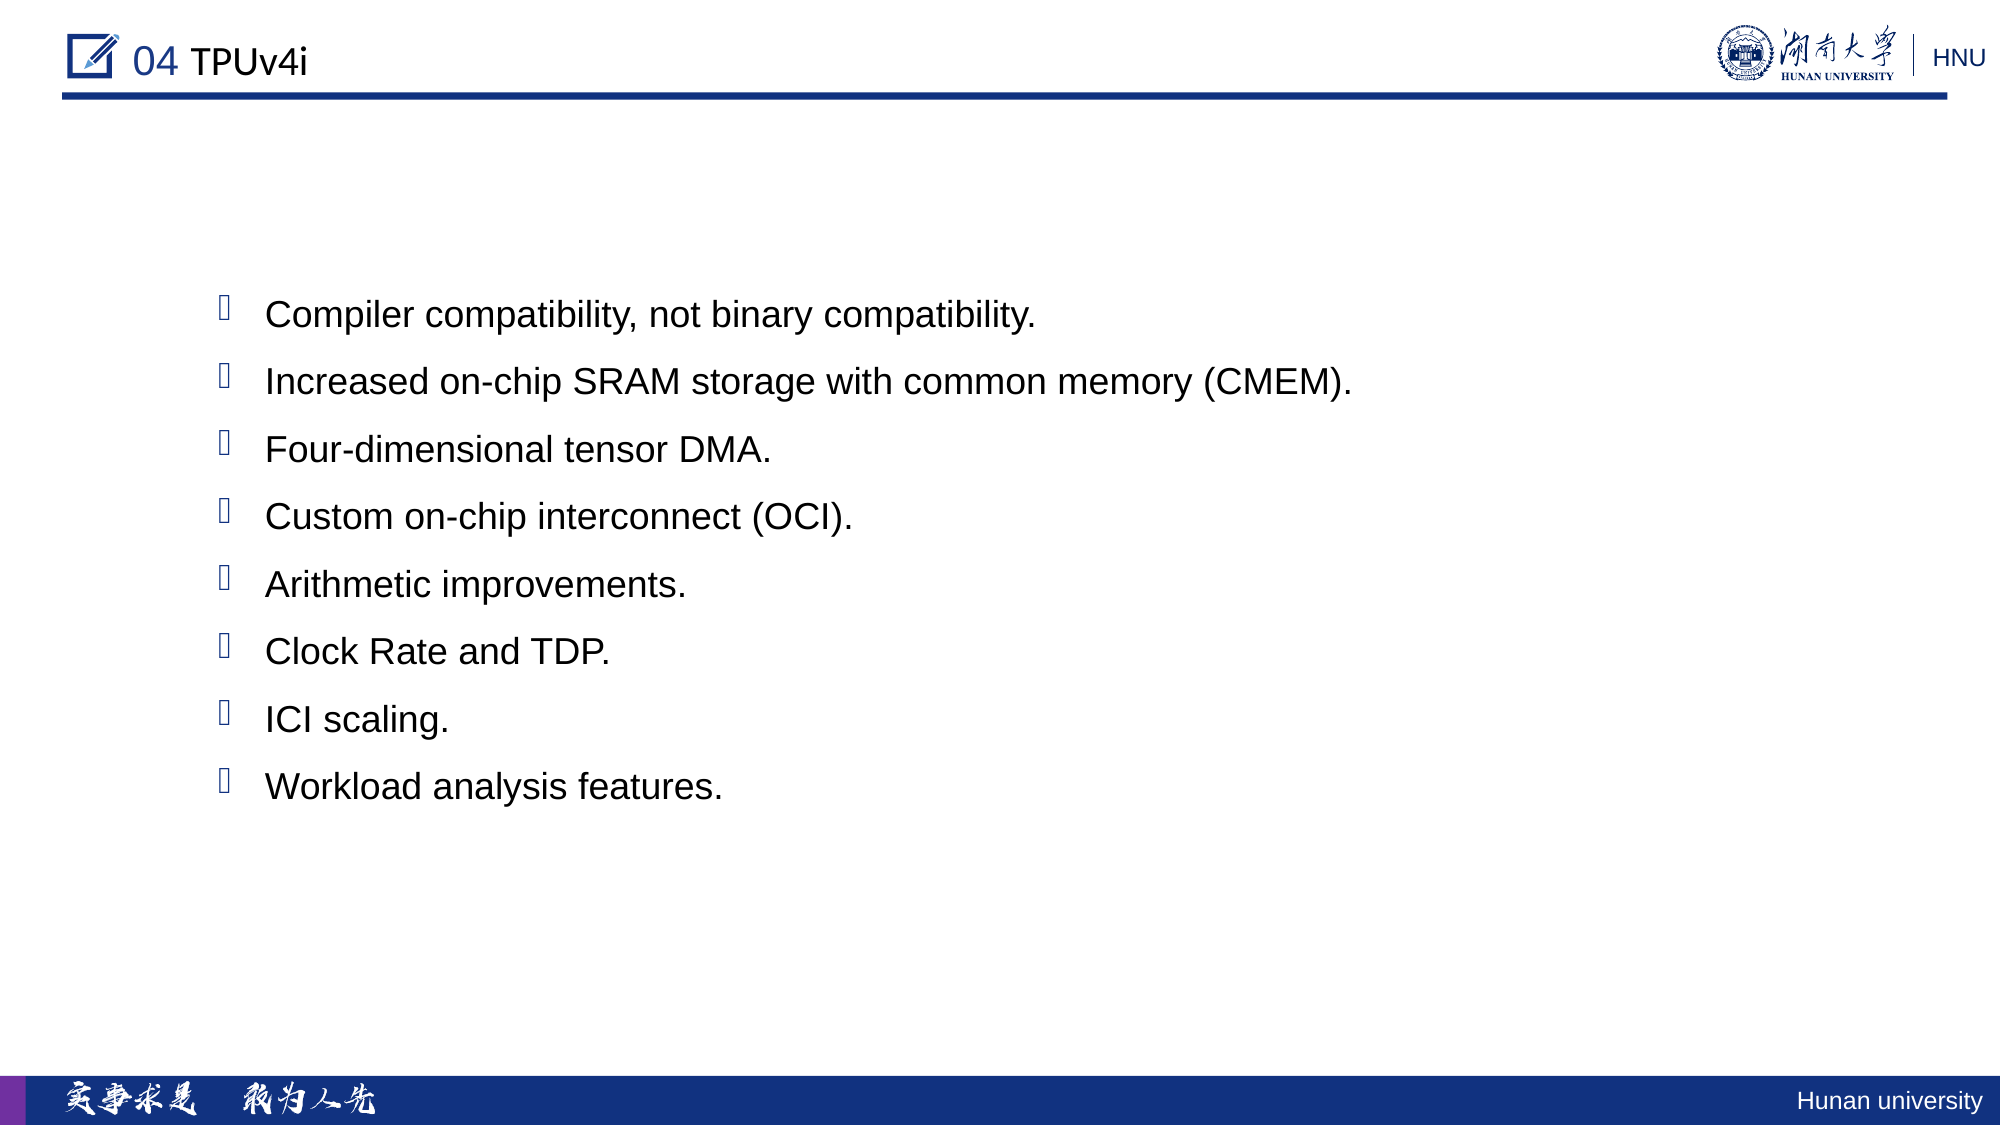

04 TPUv4i

Compiler compatibility, not binary compatibility.
Increased on-chip SRAM storage with common memory (CMEM).
Four-dimensional tensor DMA.
Custom on-chip interconnect (OCI).
Arithmetic improvements.
Clock Rate and TDP.
ICI scaling.
Workload analysis features.